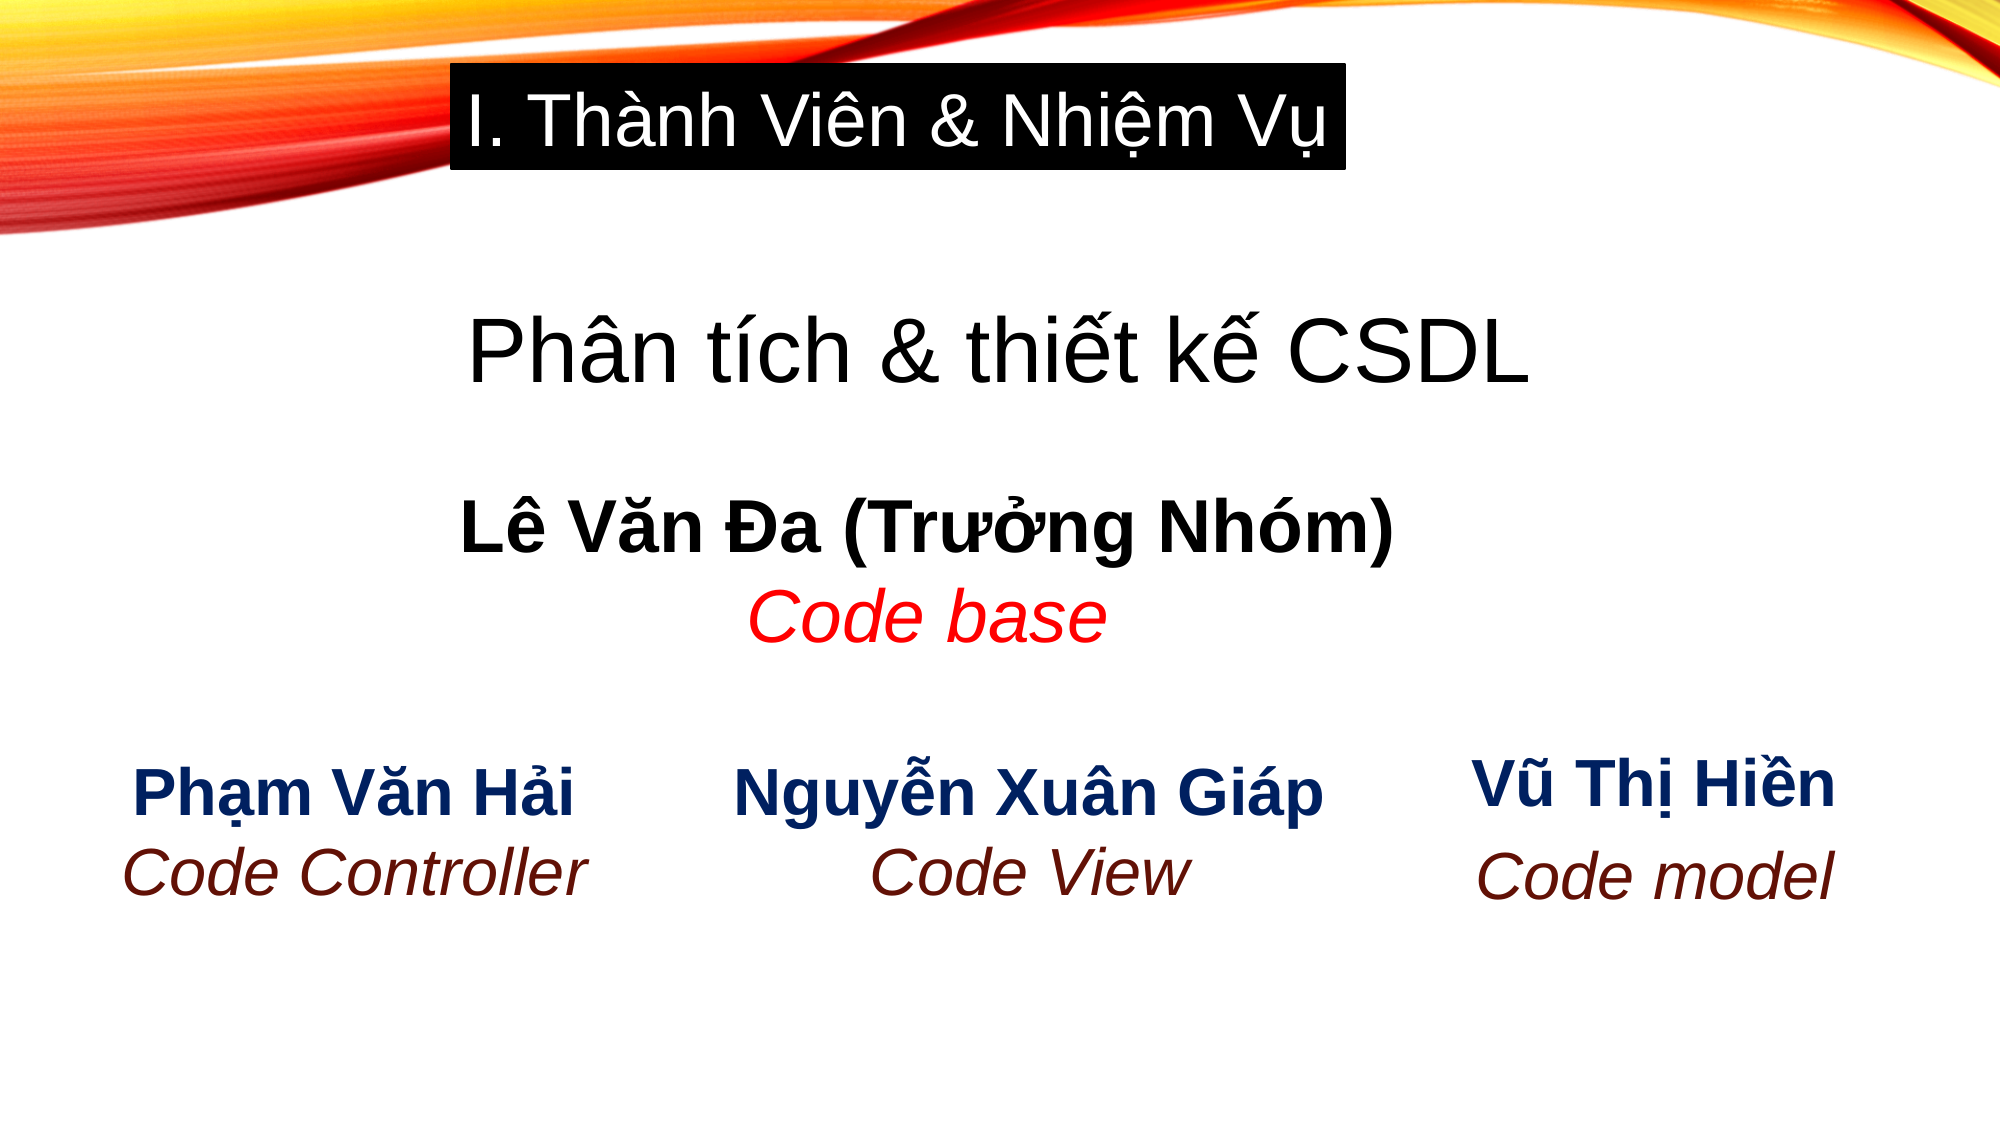

I. Thành Viên & Nhiệm Vụ
Phân tích & thiết kế CSDL
Lê Văn Đa (Trưởng Nhóm)
Code base
Phạm Văn Hải
Code Controller
Nguyễn Xuân Giáp
Code View
Vũ Thị Hiền
Code model